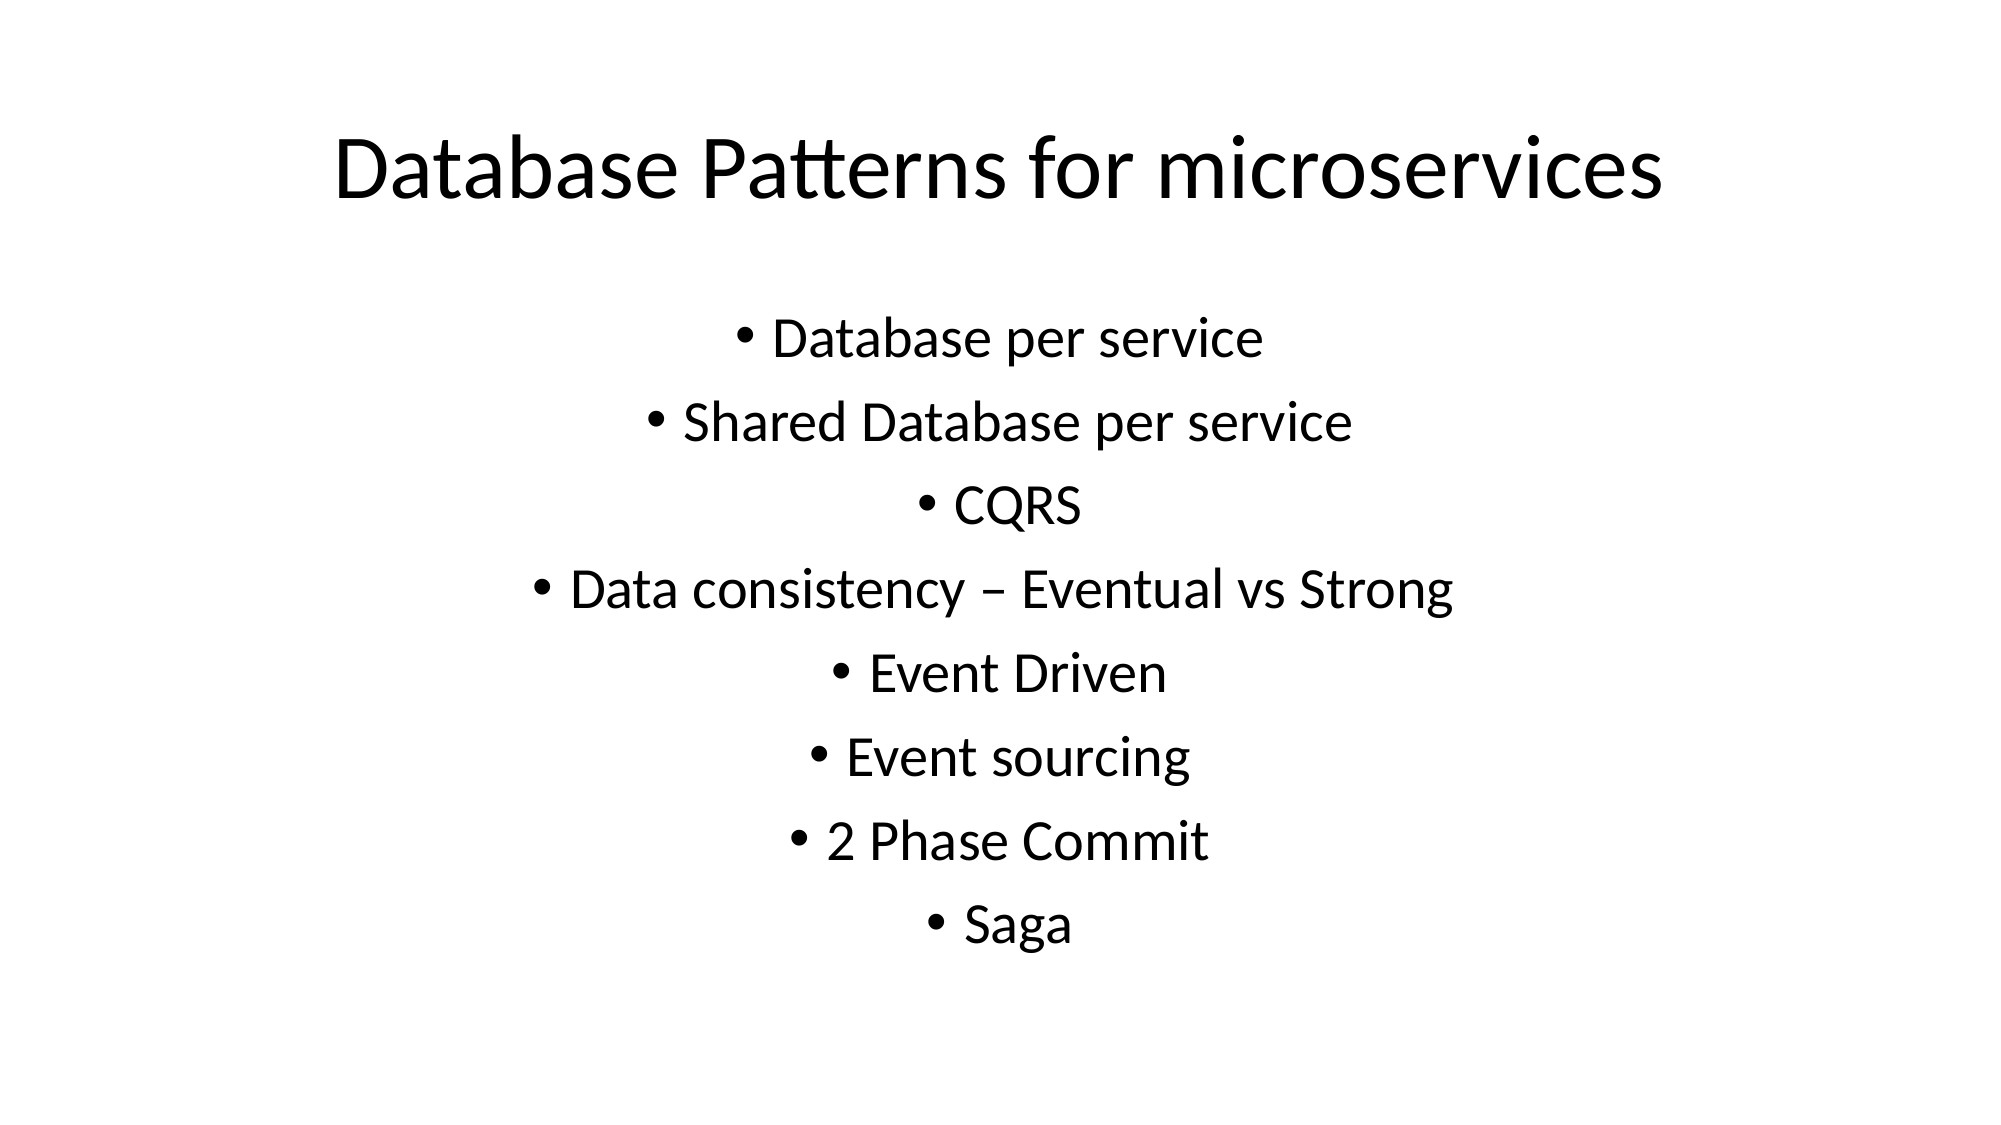

# Database Patterns for microservices
Database per service
Shared Database per service
CQRS
Data consistency – Eventual vs Strong
Event Driven
Event sourcing
2 Phase Commit
Saga